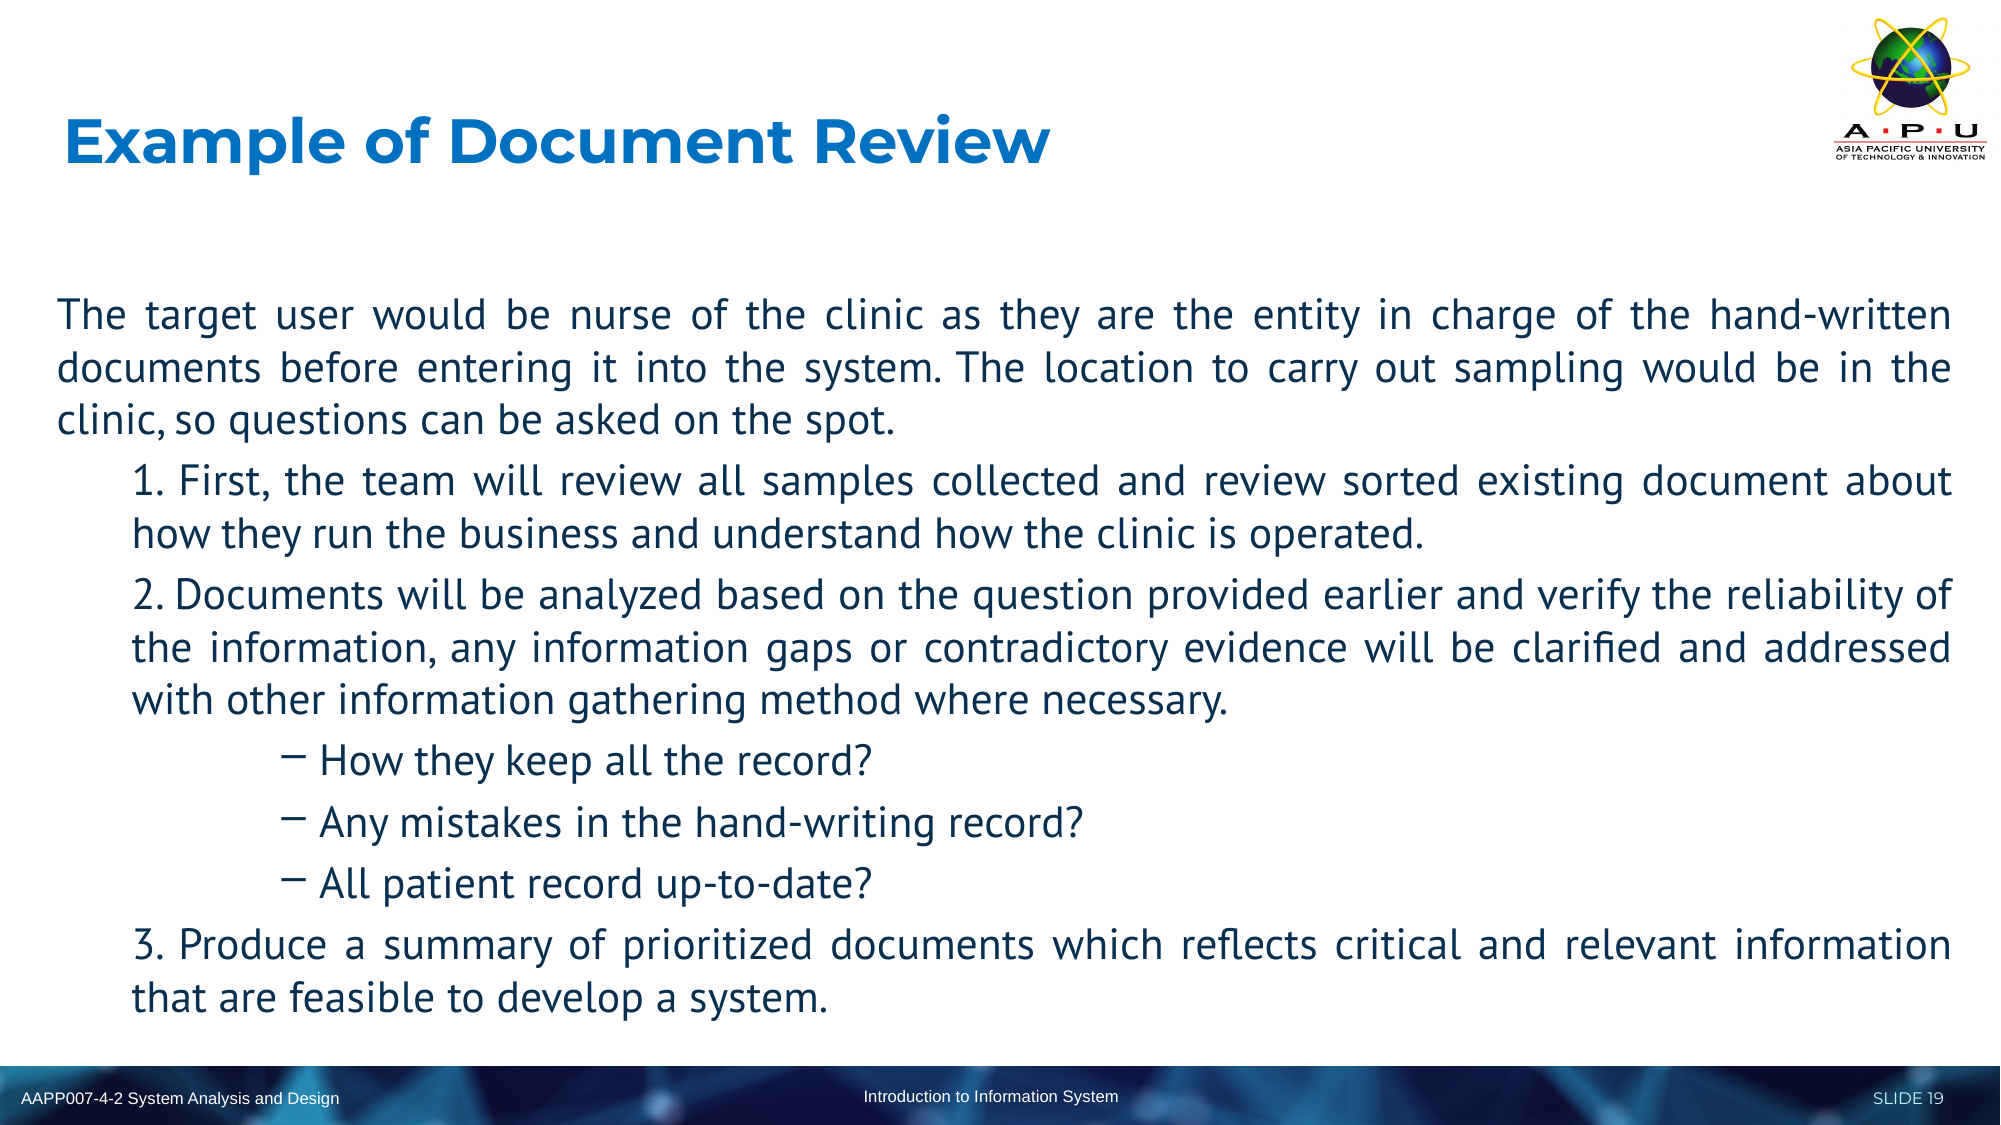

# Example of Document Review
The target user would be nurse of the clinic as they are the entity in charge of the hand-written documents before entering it into the system. The location to carry out sampling would be in the clinic, so questions can be asked on the spot.
1. First, the team will review all samples collected and review sorted existing document about how they run the business and understand how the clinic is operated.
2. Documents will be analyzed based on the question provided earlier and verify the reliability of the information, any information gaps or contradictory evidence will be clarified and addressed with other information gathering method where necessary.
How they keep all the record?
Any mistakes in the hand-writing record?
All patient record up-to-date?
3. Produce a summary of prioritized documents which reflects critical and relevant information that are feasible to develop a system.